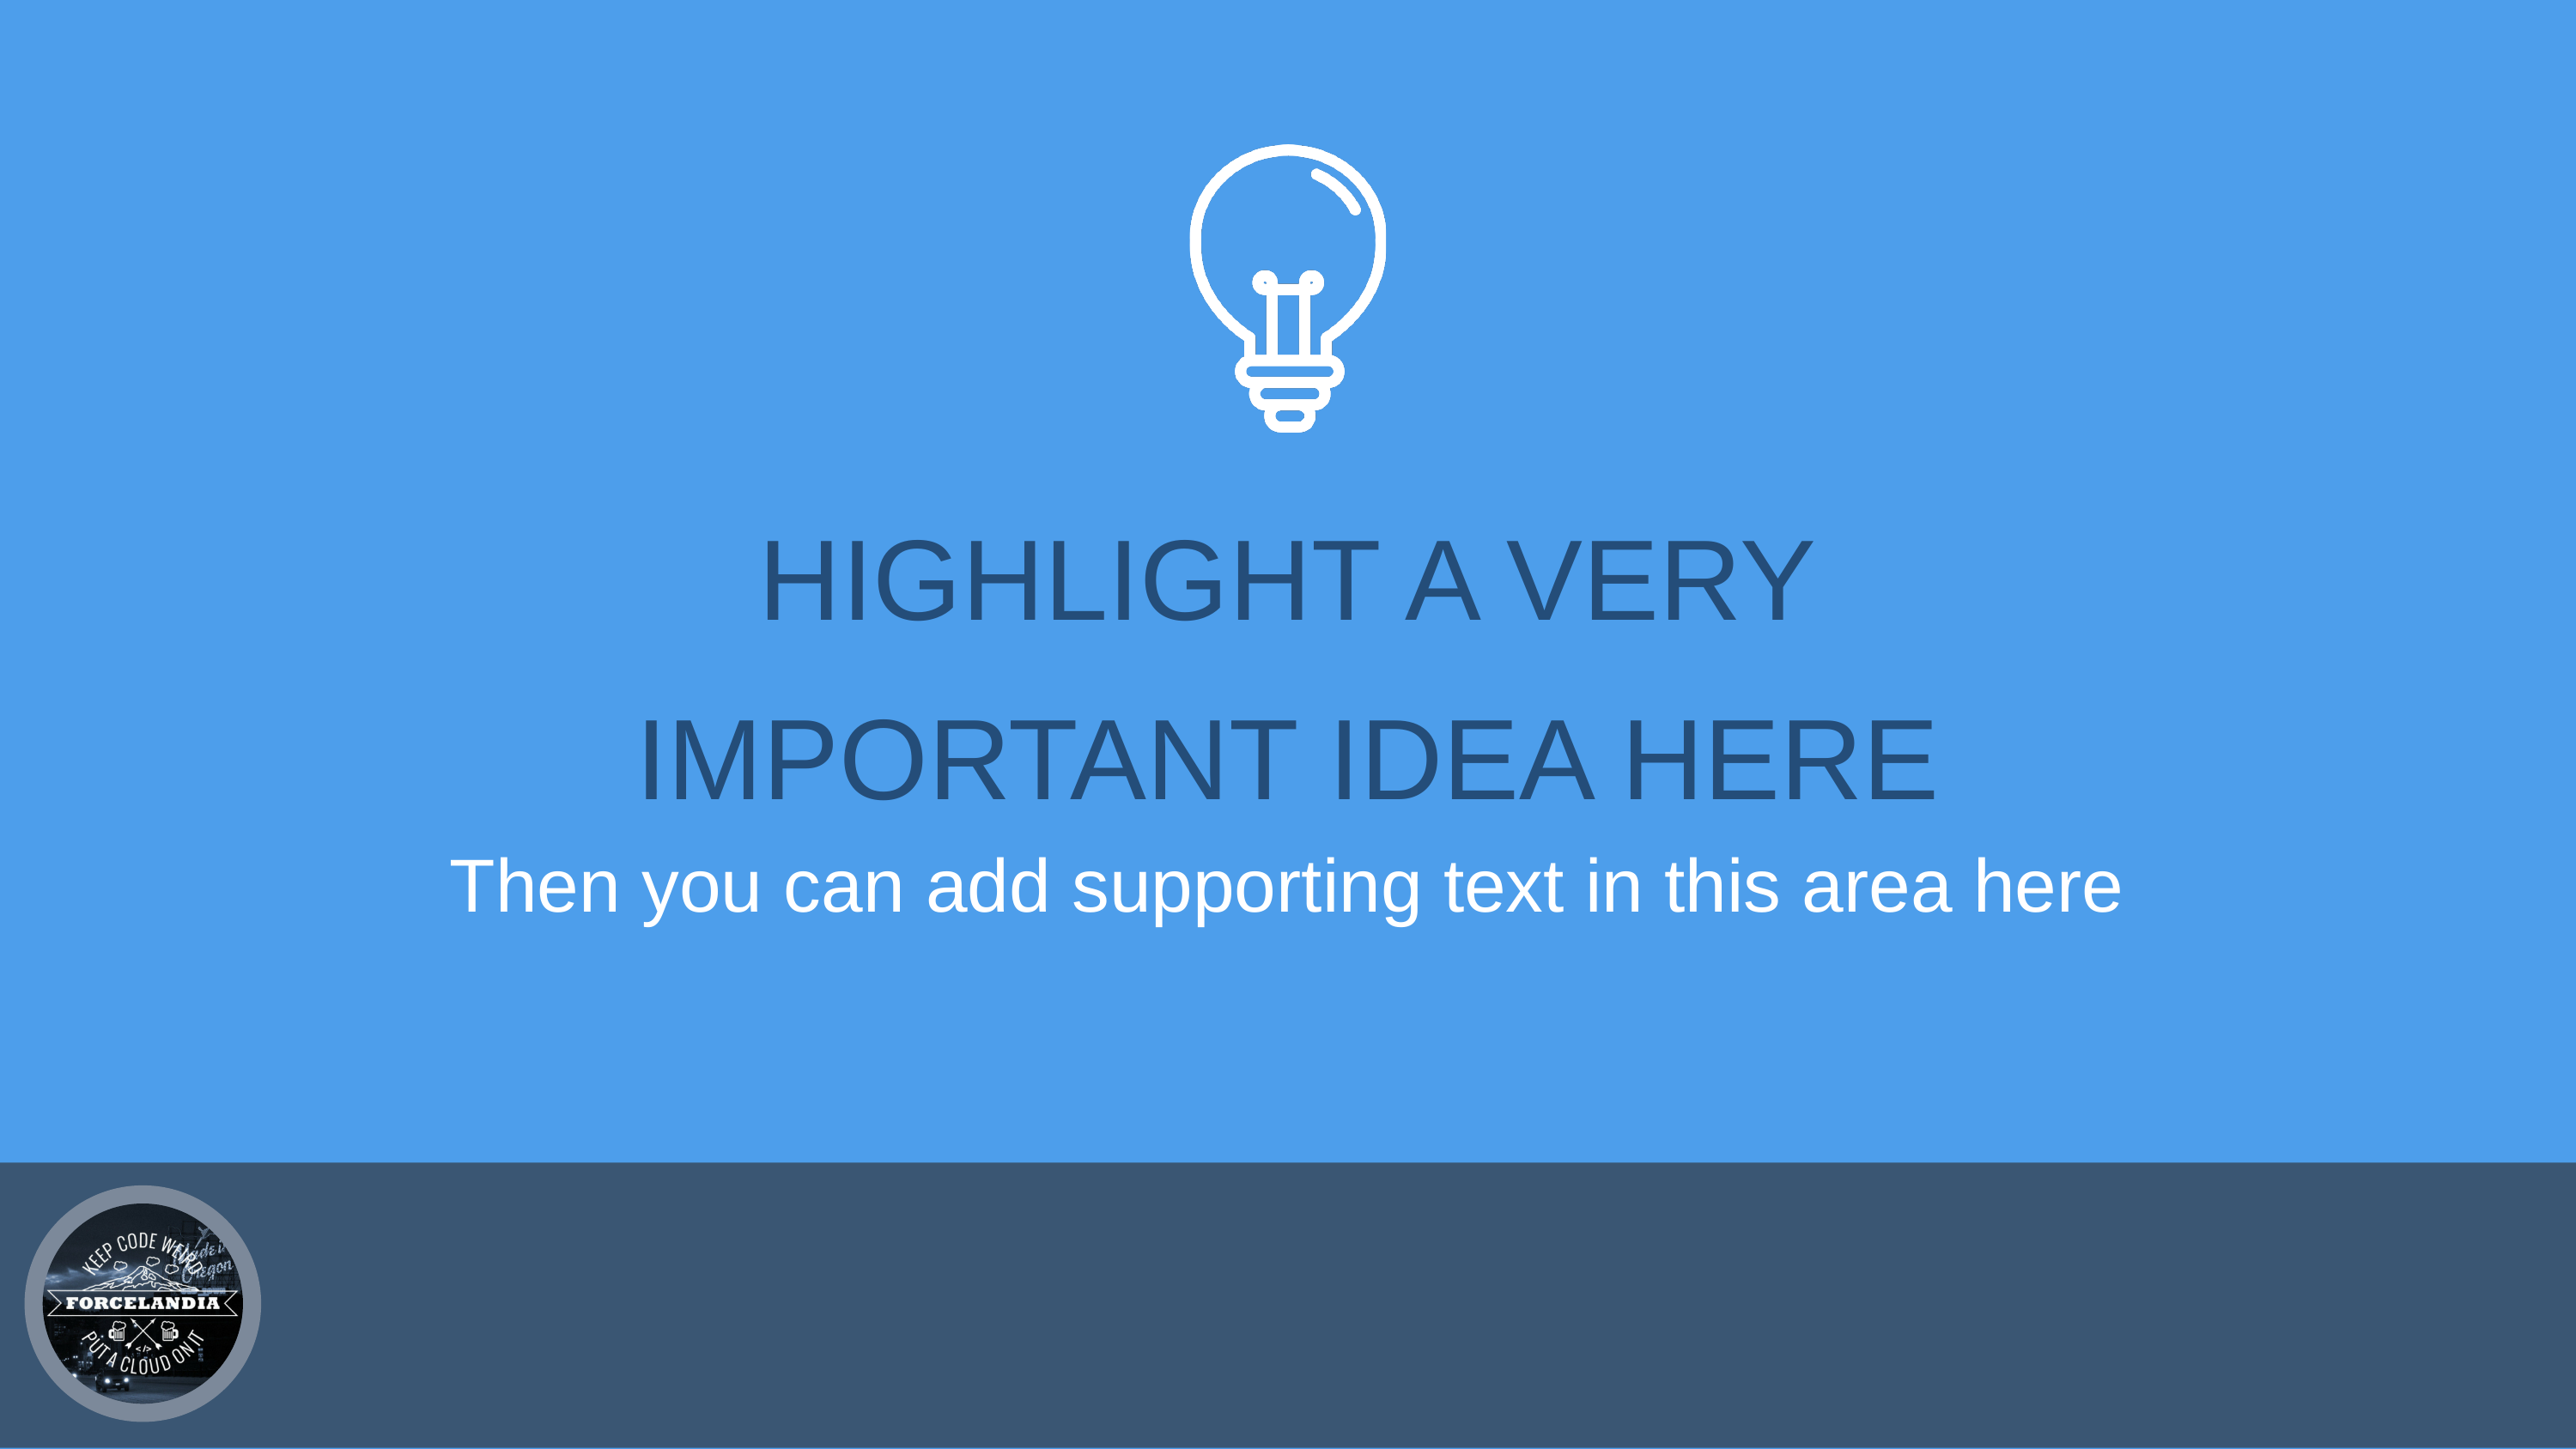

HIGHLIGHT A VERY
IMPORTANT IDEA HERE
Then you can add supporting text in this area here